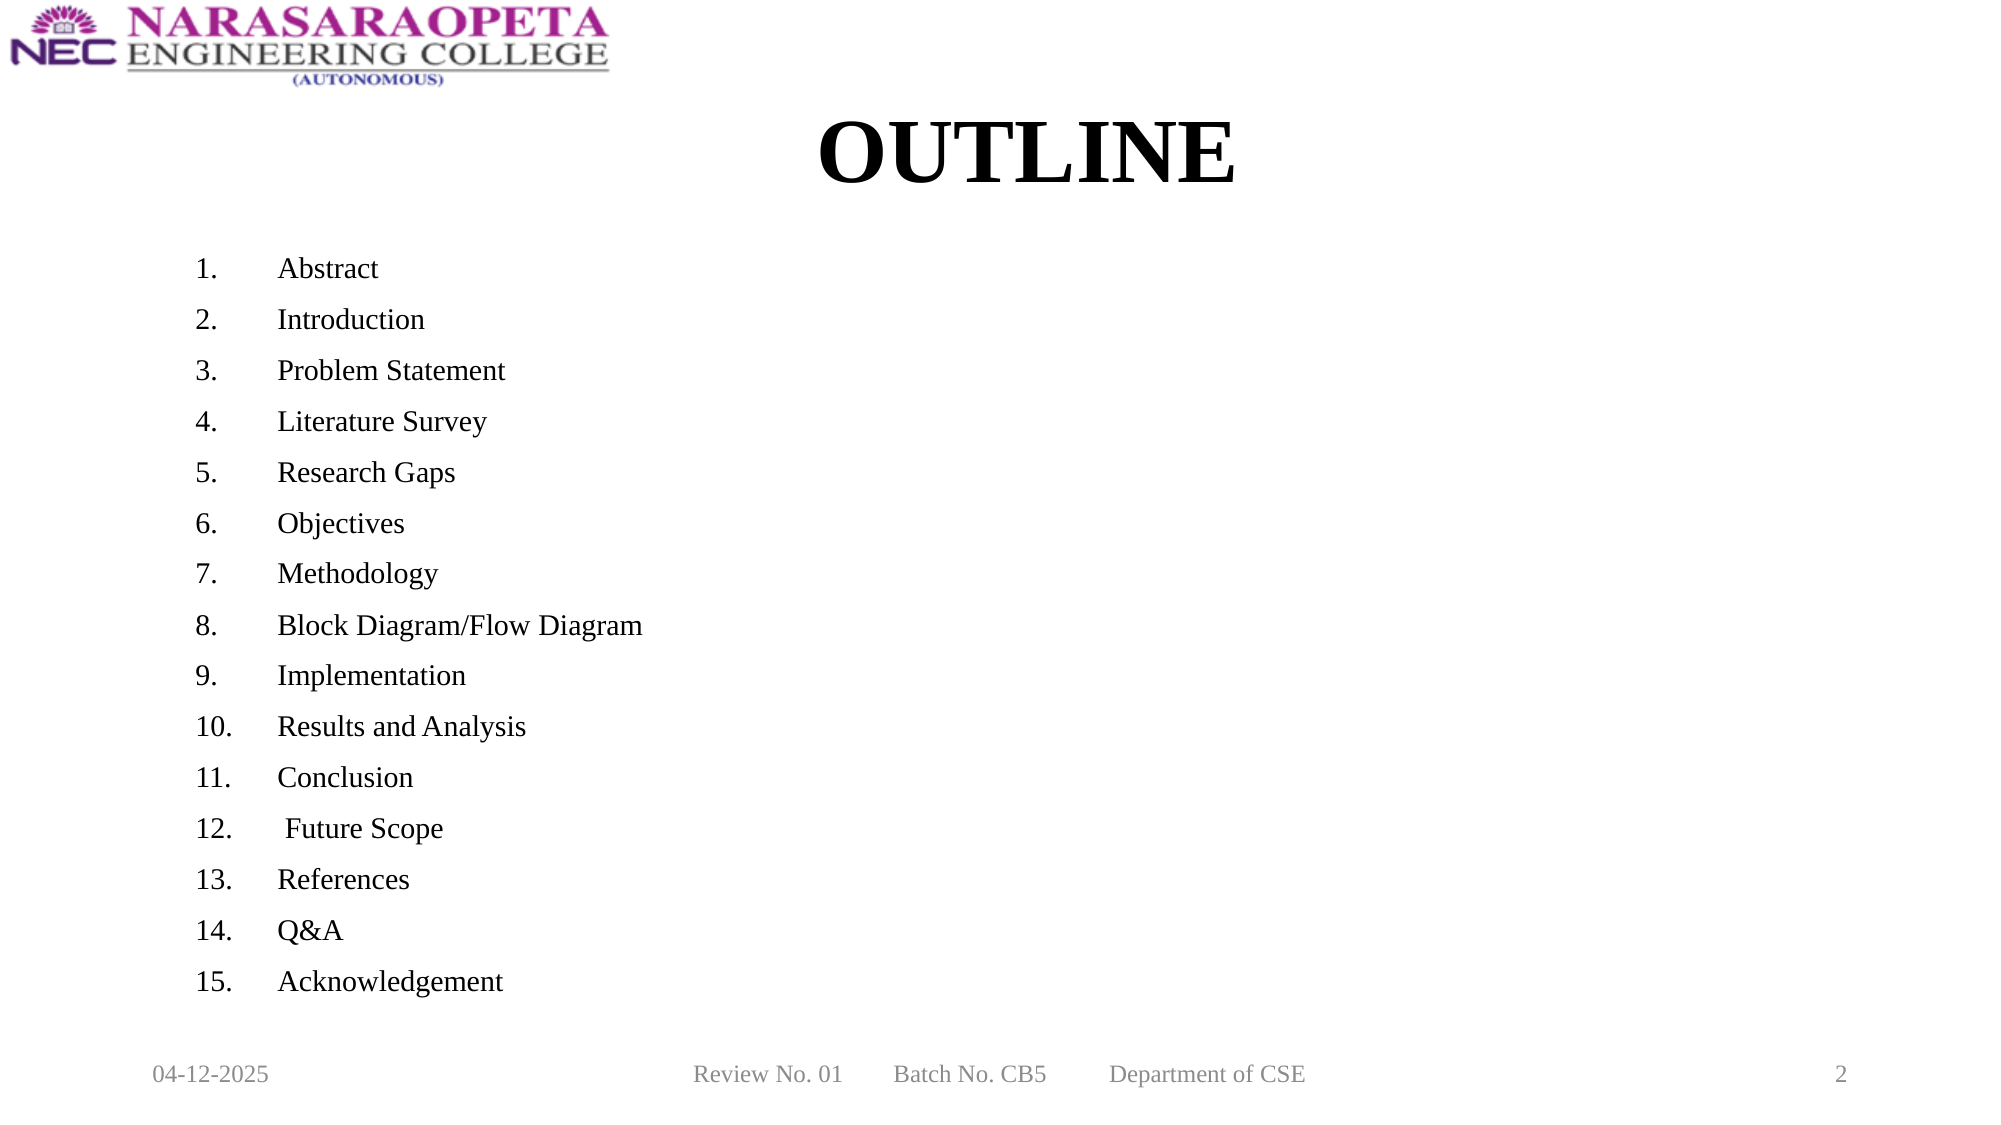

# OUTLINE
Abstract
Introduction
Problem Statement
Literature Survey
Research Gaps
Objectives
Methodology
Block Diagram/Flow Diagram
Implementation
Results and Analysis
Conclusion
 Future Scope
References
Q&A
Acknowledgement

04-12-2025
Review No. 01        Batch No. CB5          Department of CSE
2